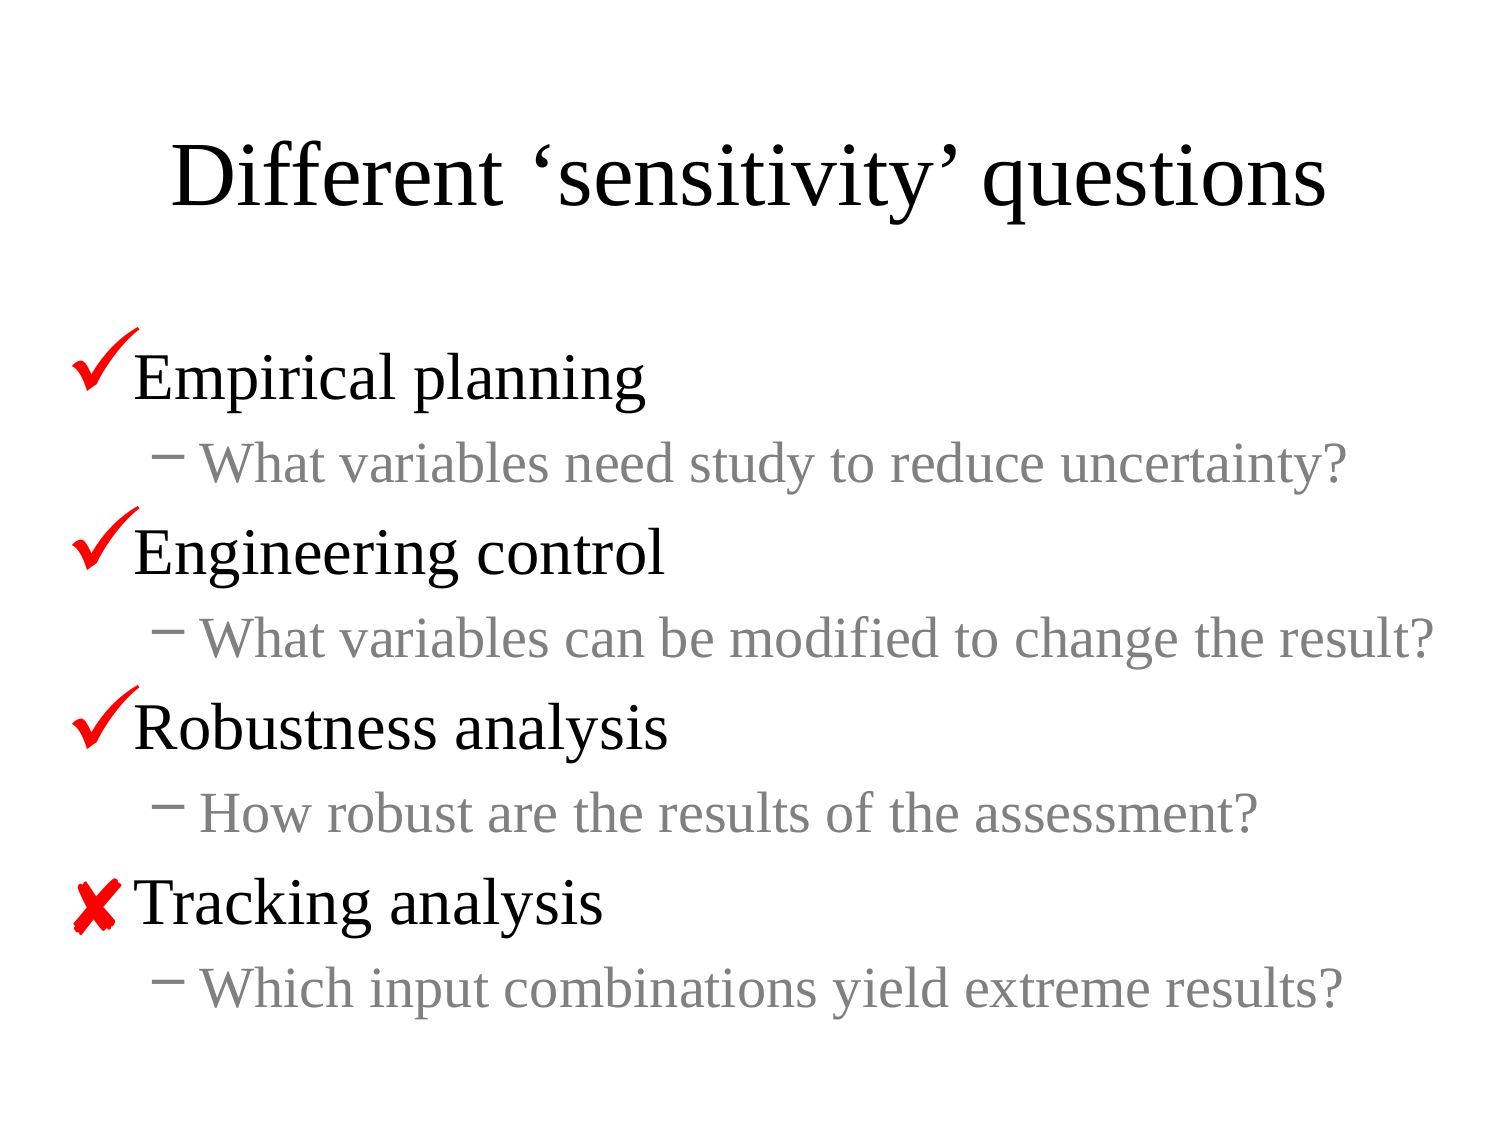

# Different ‘sensitivity’ questions
Empirical planning
What variables need study to reduce uncertainty?
Engineering control
What variables can be modified to change the result?
Robustness analysis
How robust are the results of the assessment?
Tracking analysis
Which input combinations yield extreme results?